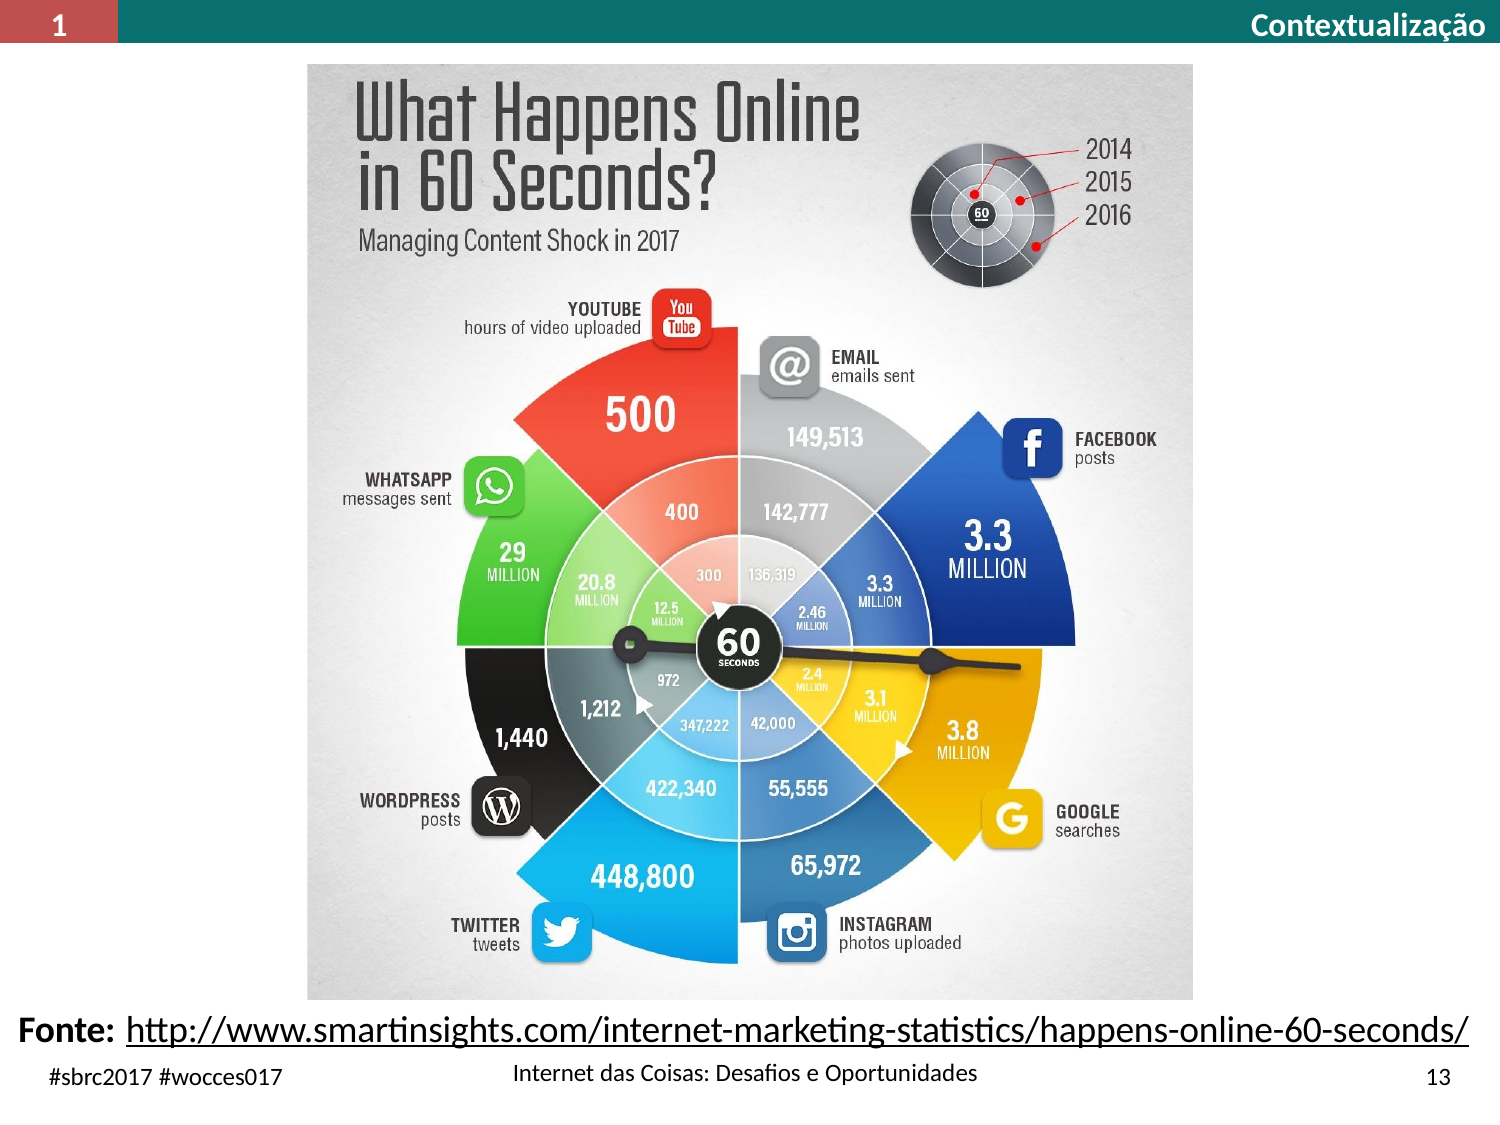

1
Contextualização

Fonte: http://www.smartinsights.com/internet-marketing-statistics/happens-online-60-seconds/
Internet das Coisas: Desafios e Oportunidades
#sbrc2017 #wocces017
13